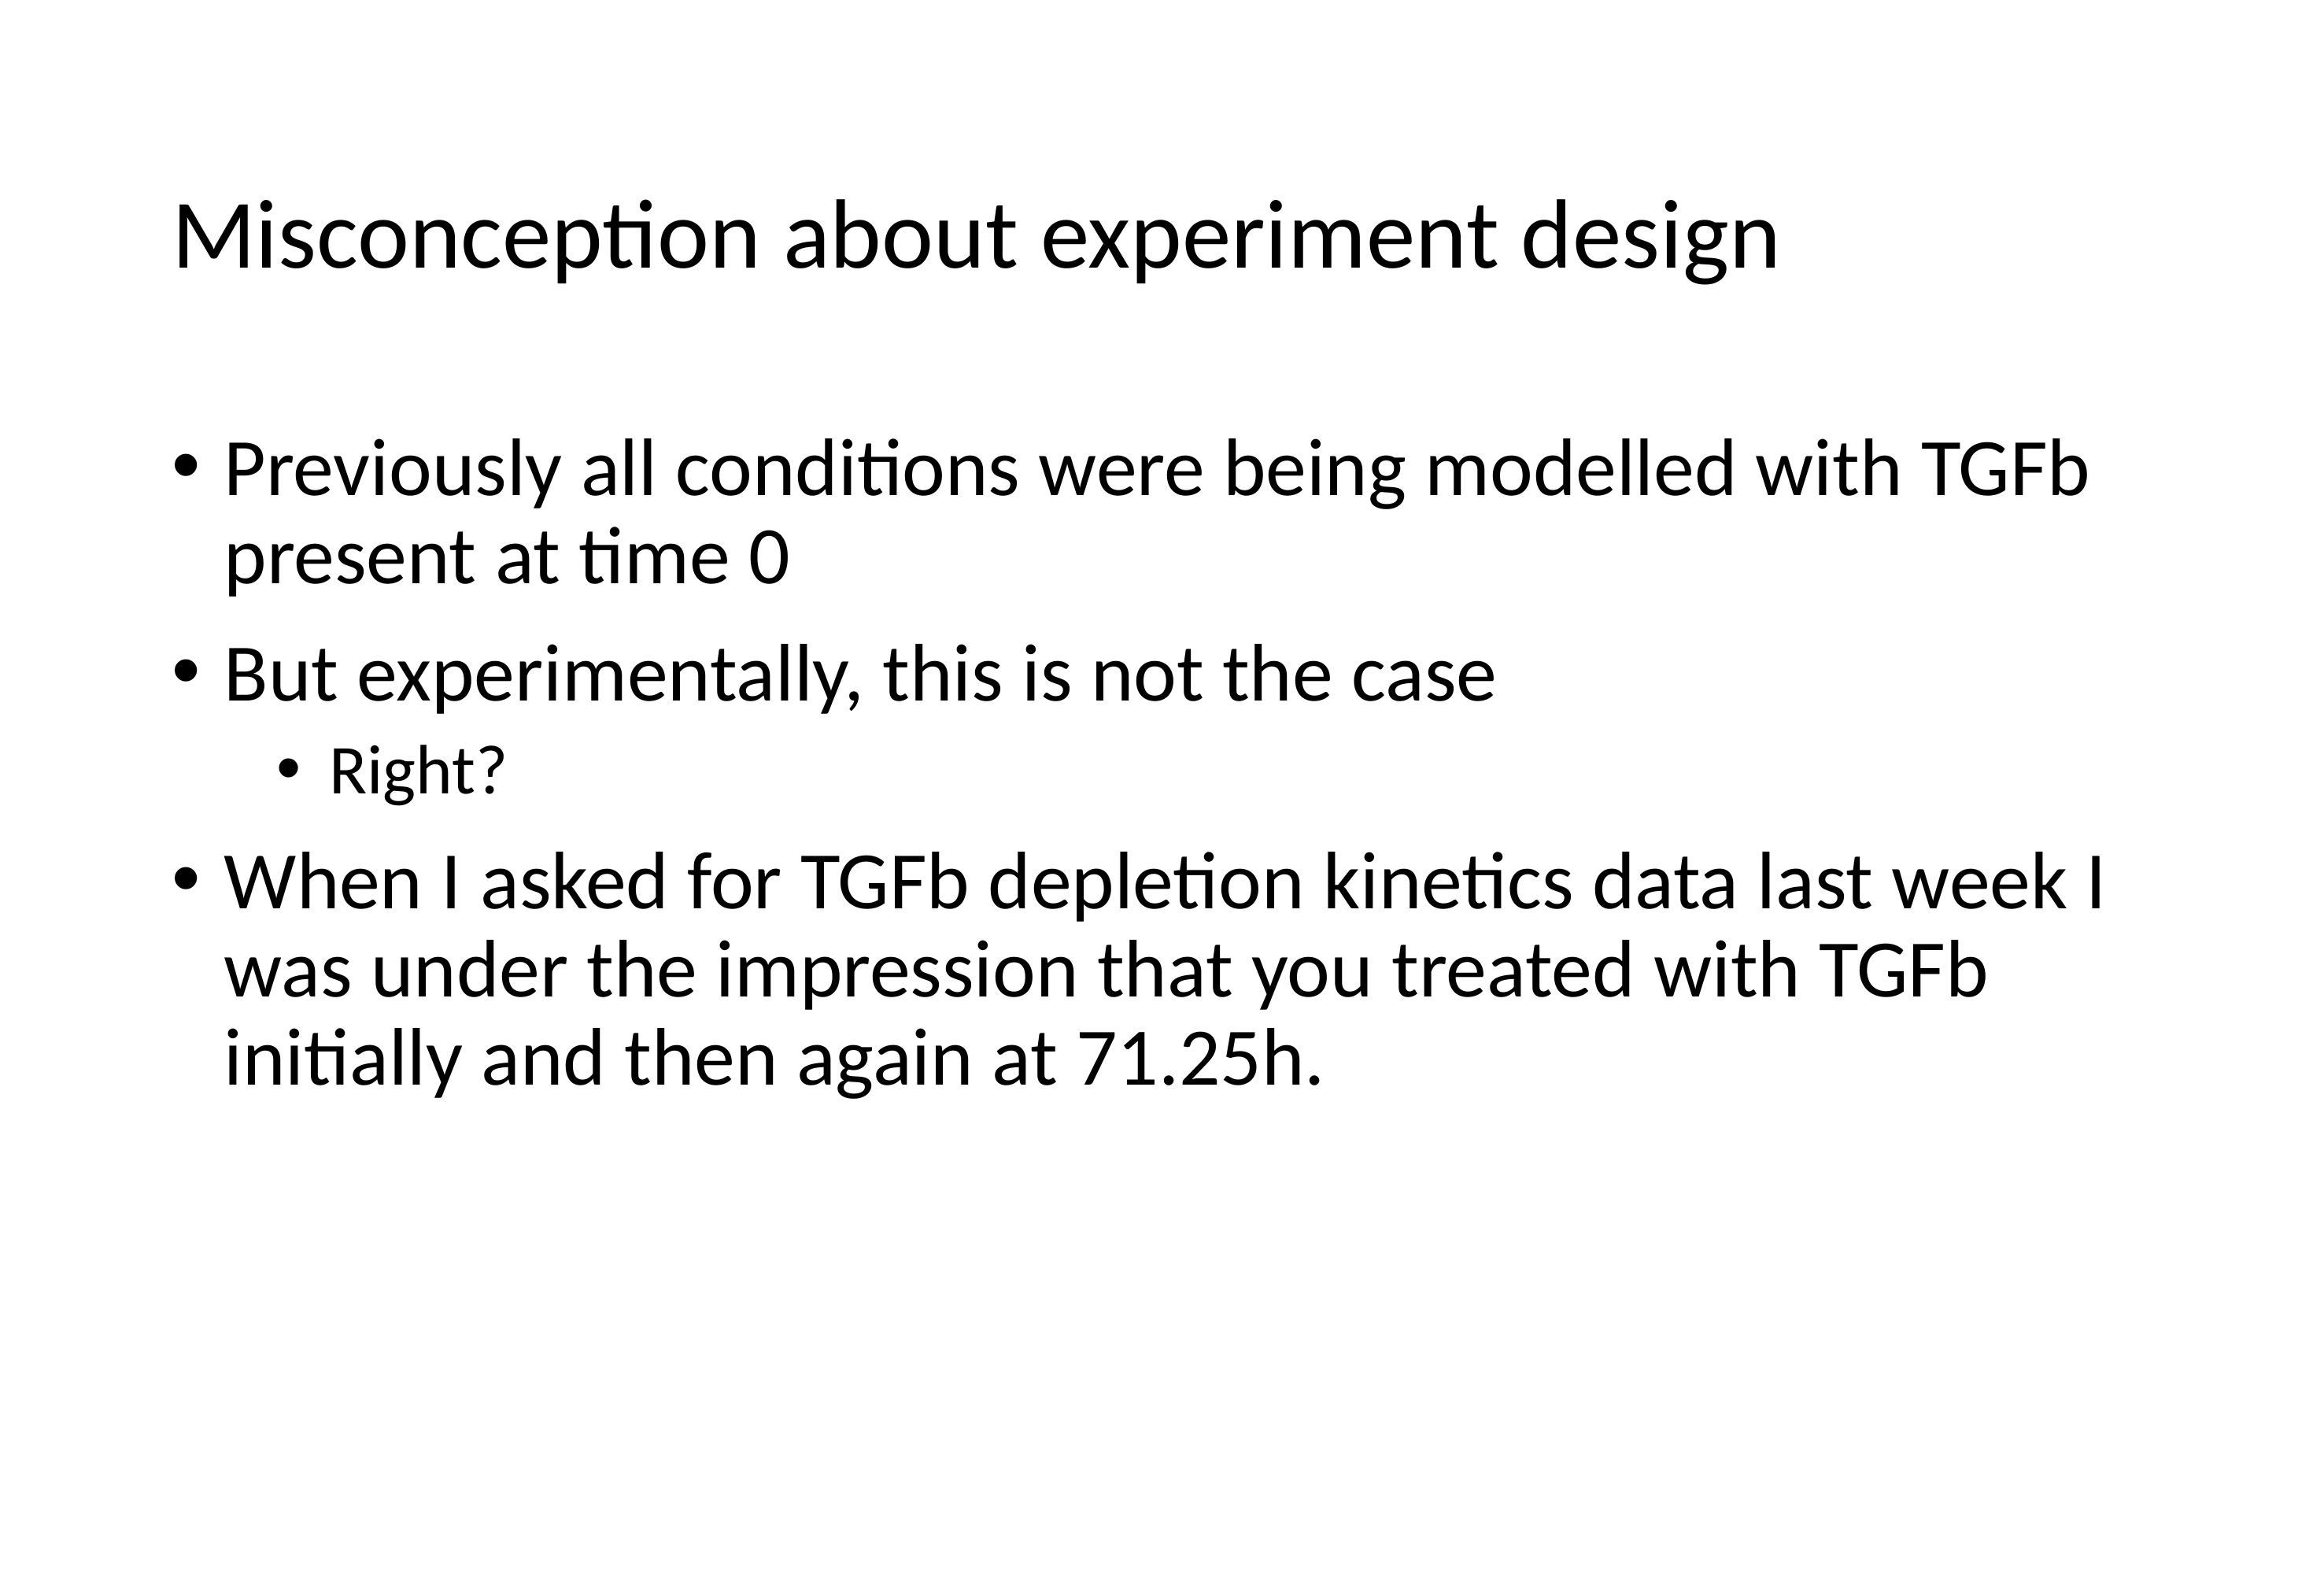

# Misconception about experiment design
Previously all conditions were being modelled with TGFb present at time 0
But experimentally, this is not the case
Right?
When I asked for TGFb depletion kinetics data last week I was under the impression that you treated with TGFb initially and then again at 71.25h.